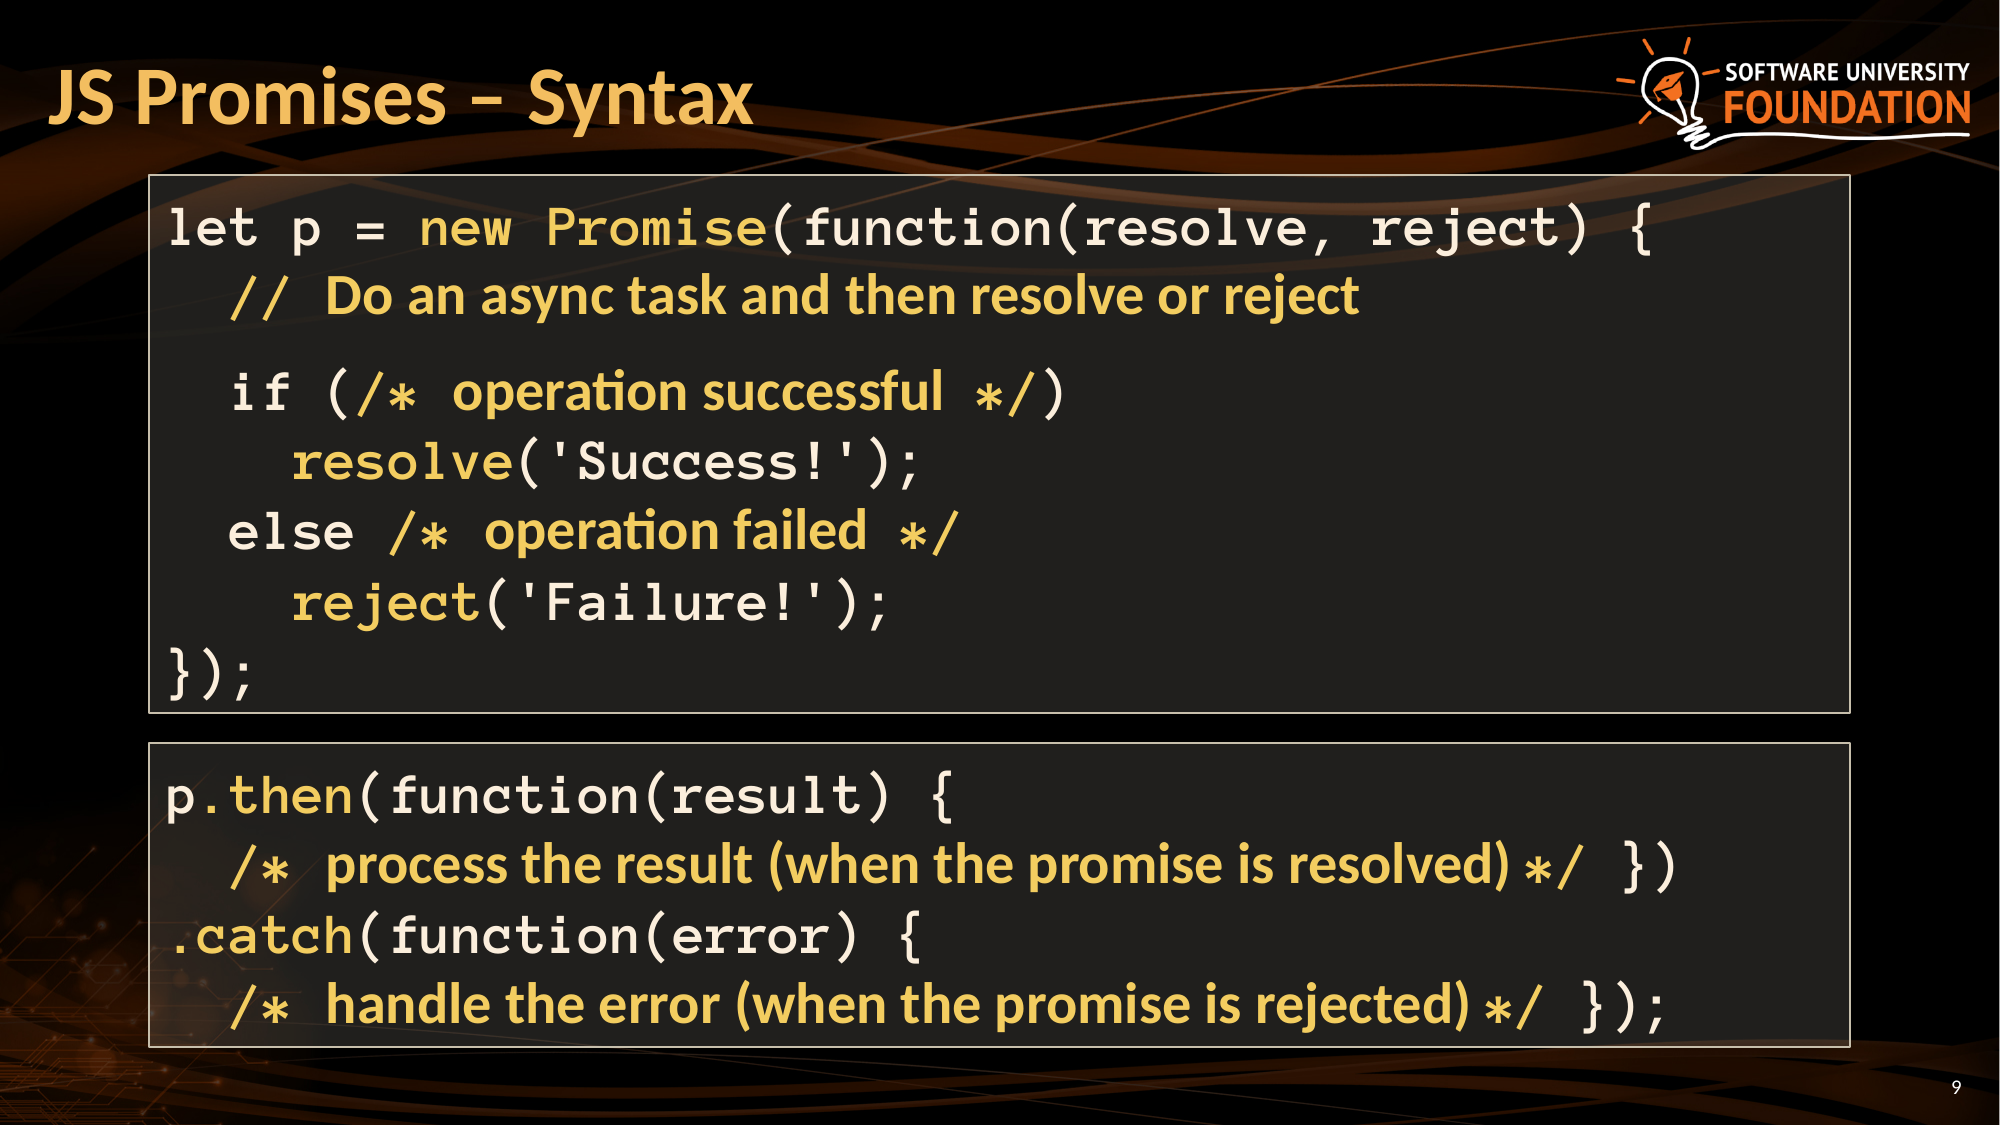

# JS Promises – Syntax
let p = new Promise(function(resolve, reject) {
  // Do an async task and then resolve or reject
  if (/* operation successful */)
    resolve('Success!');
  else /* operation failed */
    reject('Failure!');
});
p.then(function(result) {
  /* process the result (when the promise is resolved) */ })
.catch(function(error) {
  /* handle the error (when the promise is rejected) */ });
9